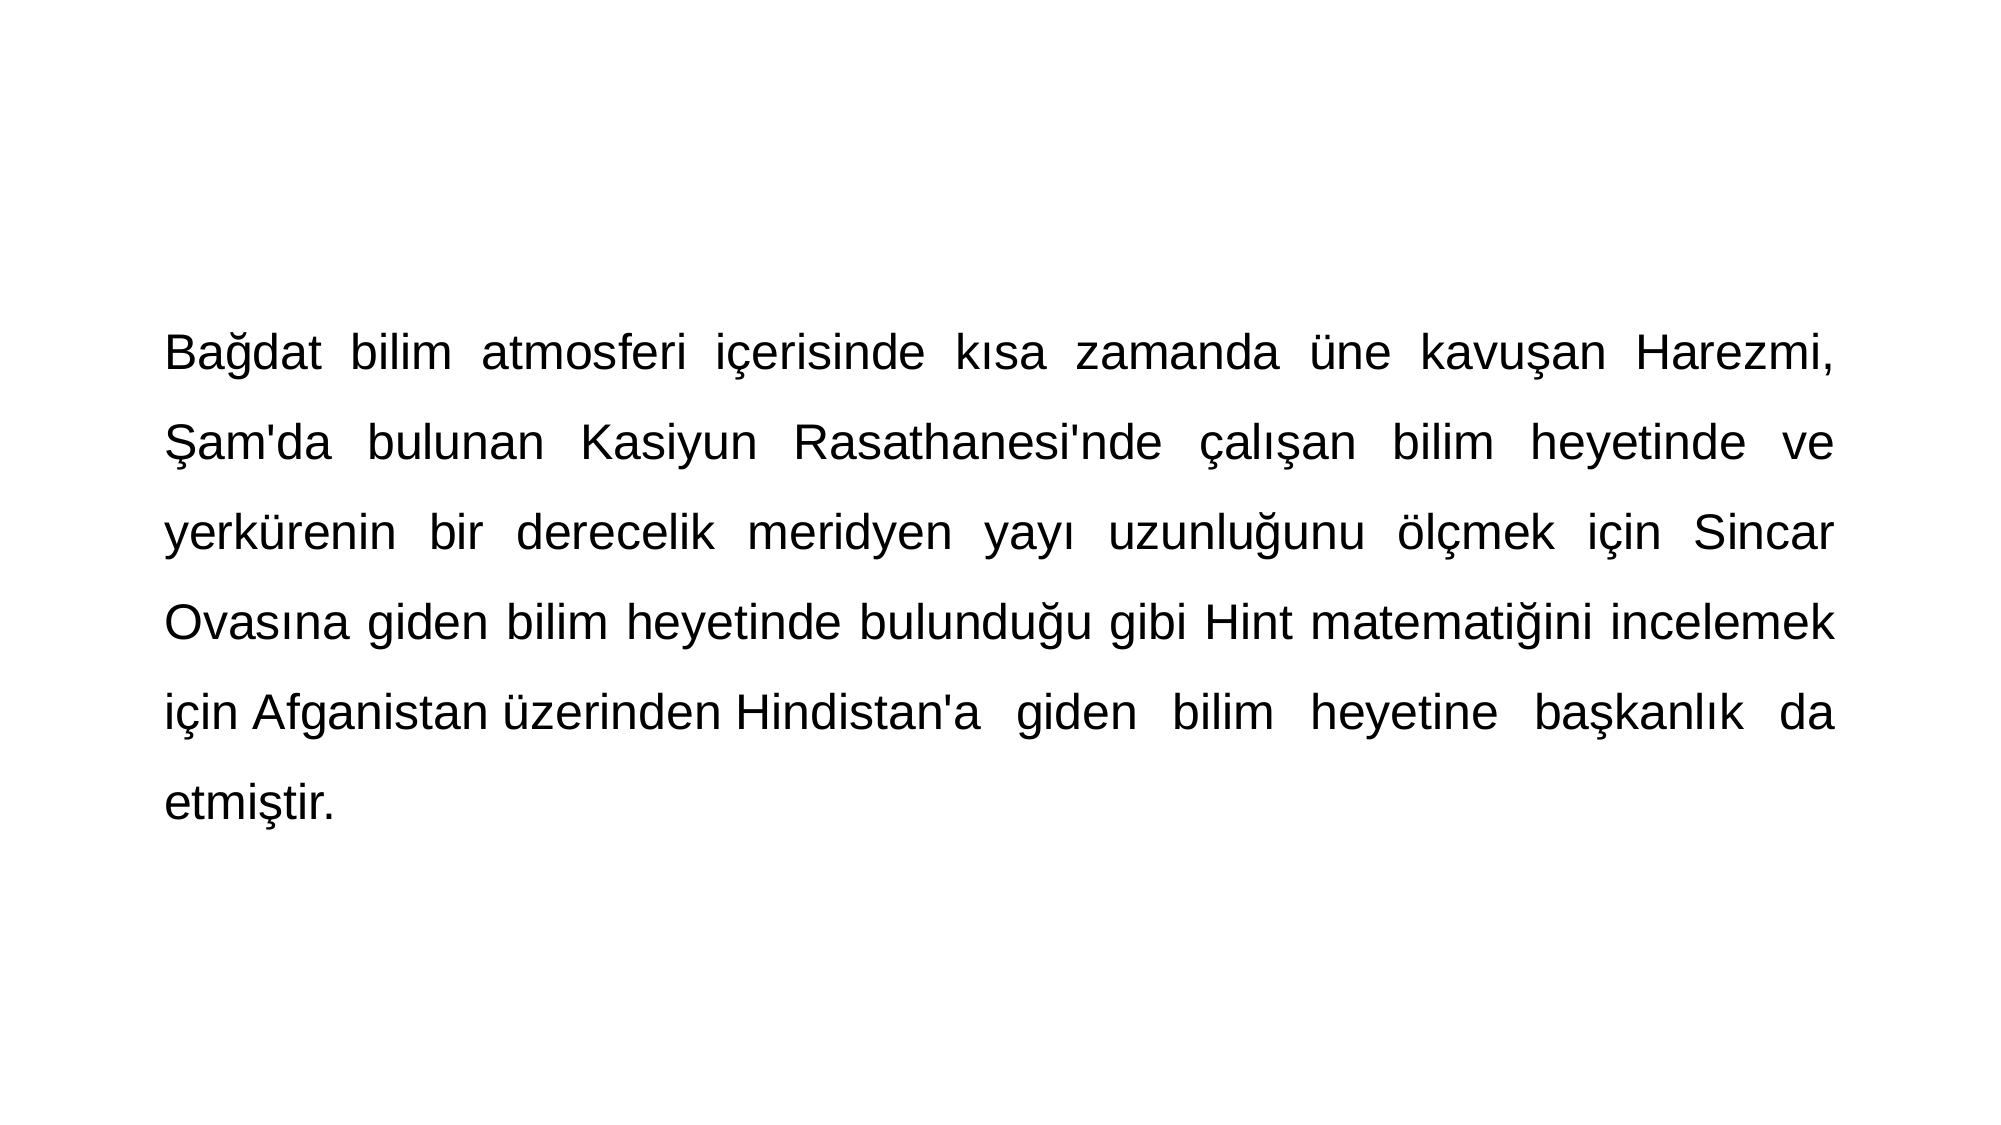

Bağdat bilim atmosferi içerisinde kısa zamanda üne kavuşan Harezmi, Şam'da bulunan Kasiyun Rasathanesi'nde çalışan bilim heyetinde ve yerkürenin bir derecelik meridyen yayı uzunluğunu ölçmek için Sincar Ovasına giden bilim heyetinde bulunduğu gibi Hint matematiğini incelemek için Afganistan üzerinden Hindistan'a giden bilim heyetine başkanlık da etmiştir.